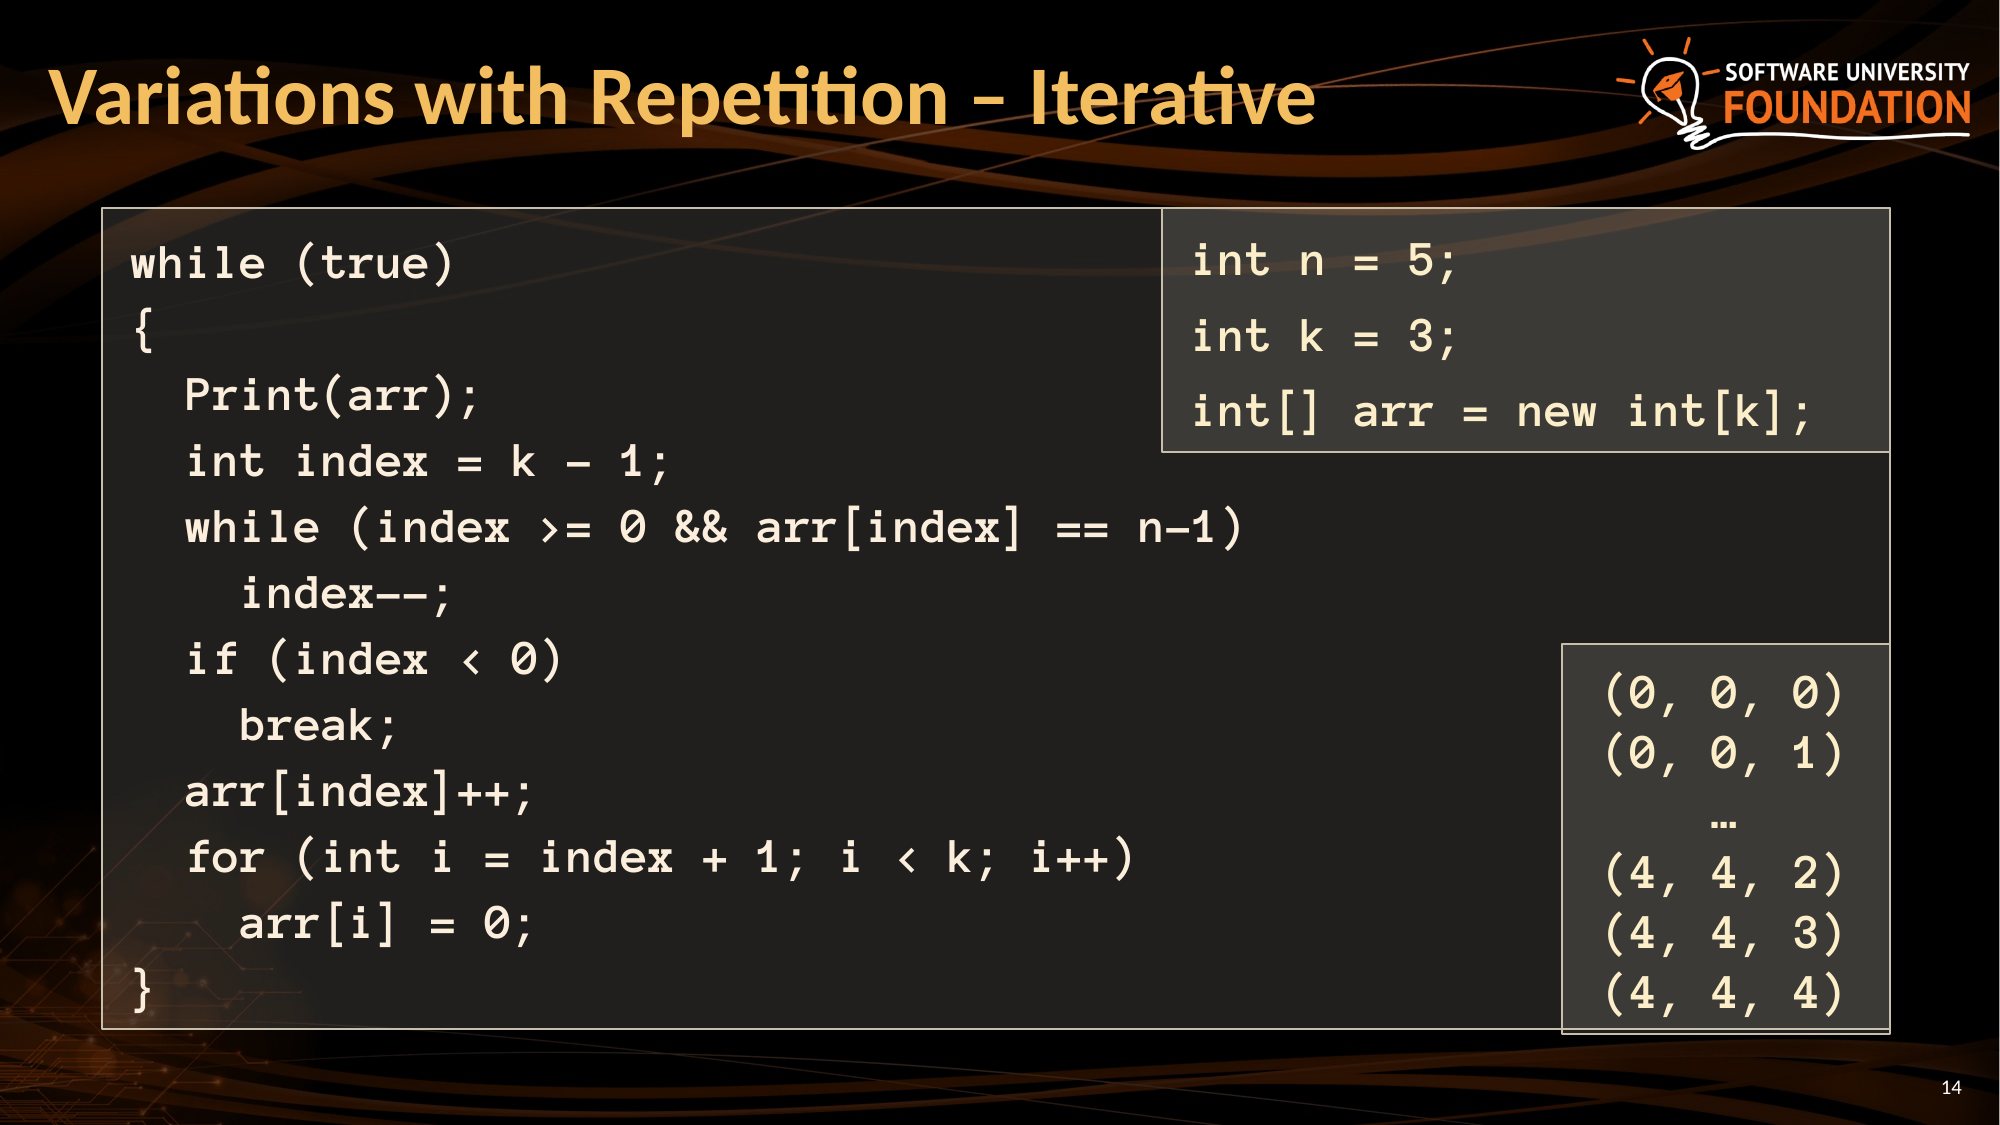

# Variations with Repetition – Iterative

while (true)
{
  Print(arr);
  int index = k - 1;
  while (index >= 0 && arr[index] == n-1)
    index--;
  if (index < 0)
    break;
  arr[index]++;
  for (int i = index + 1; i < k; i++)
    arr[i] = 0;
}
int n = 5;
int k = 3;
int[] arr = new int[k];
(0, 0, 0)
(0, 0, 1)
…
(4, 4, 2)
(4, 4, 3)
(4, 4, 4)
14